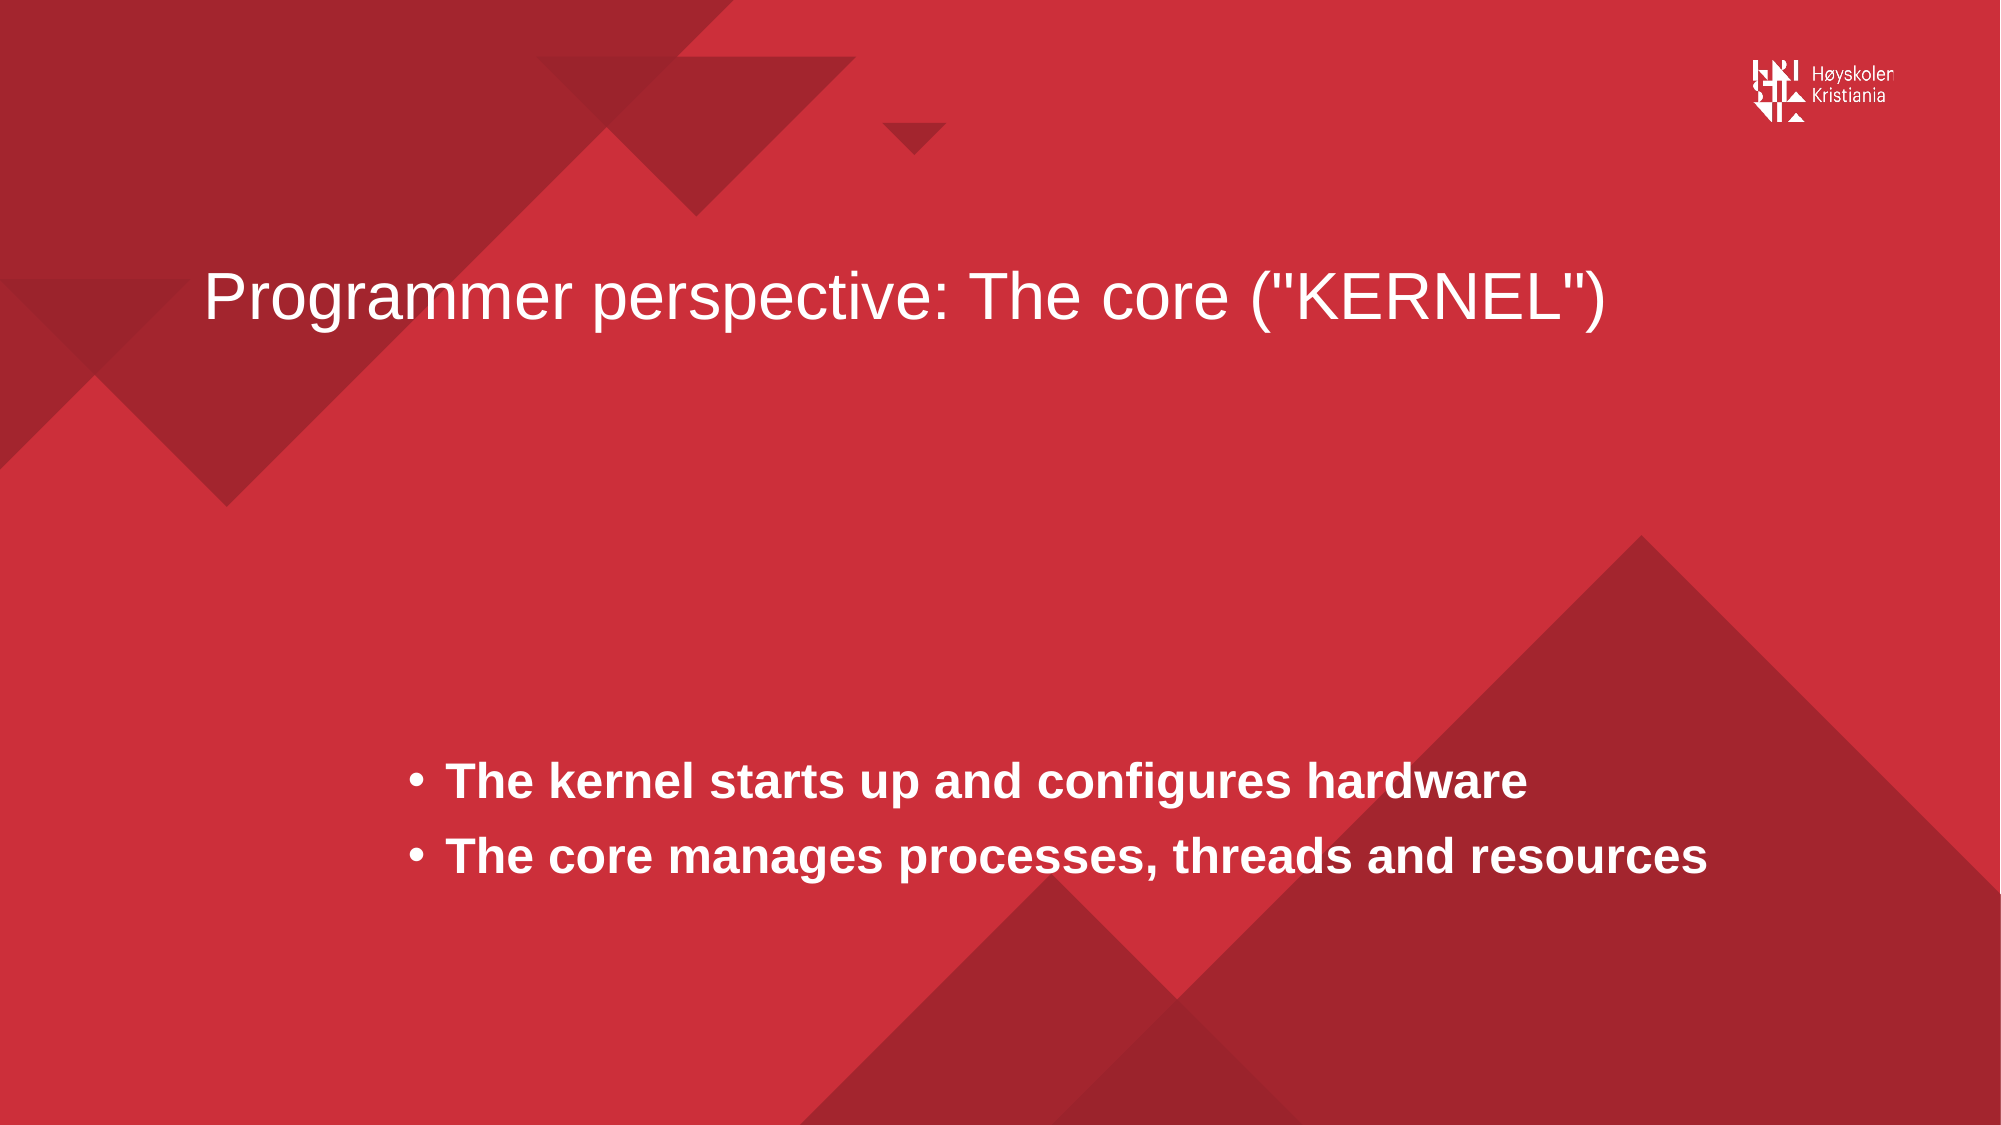

Programmer perspective: The core ("KERNEL")
The kernel starts up and configures hardware
The core manages processes, threads and resources